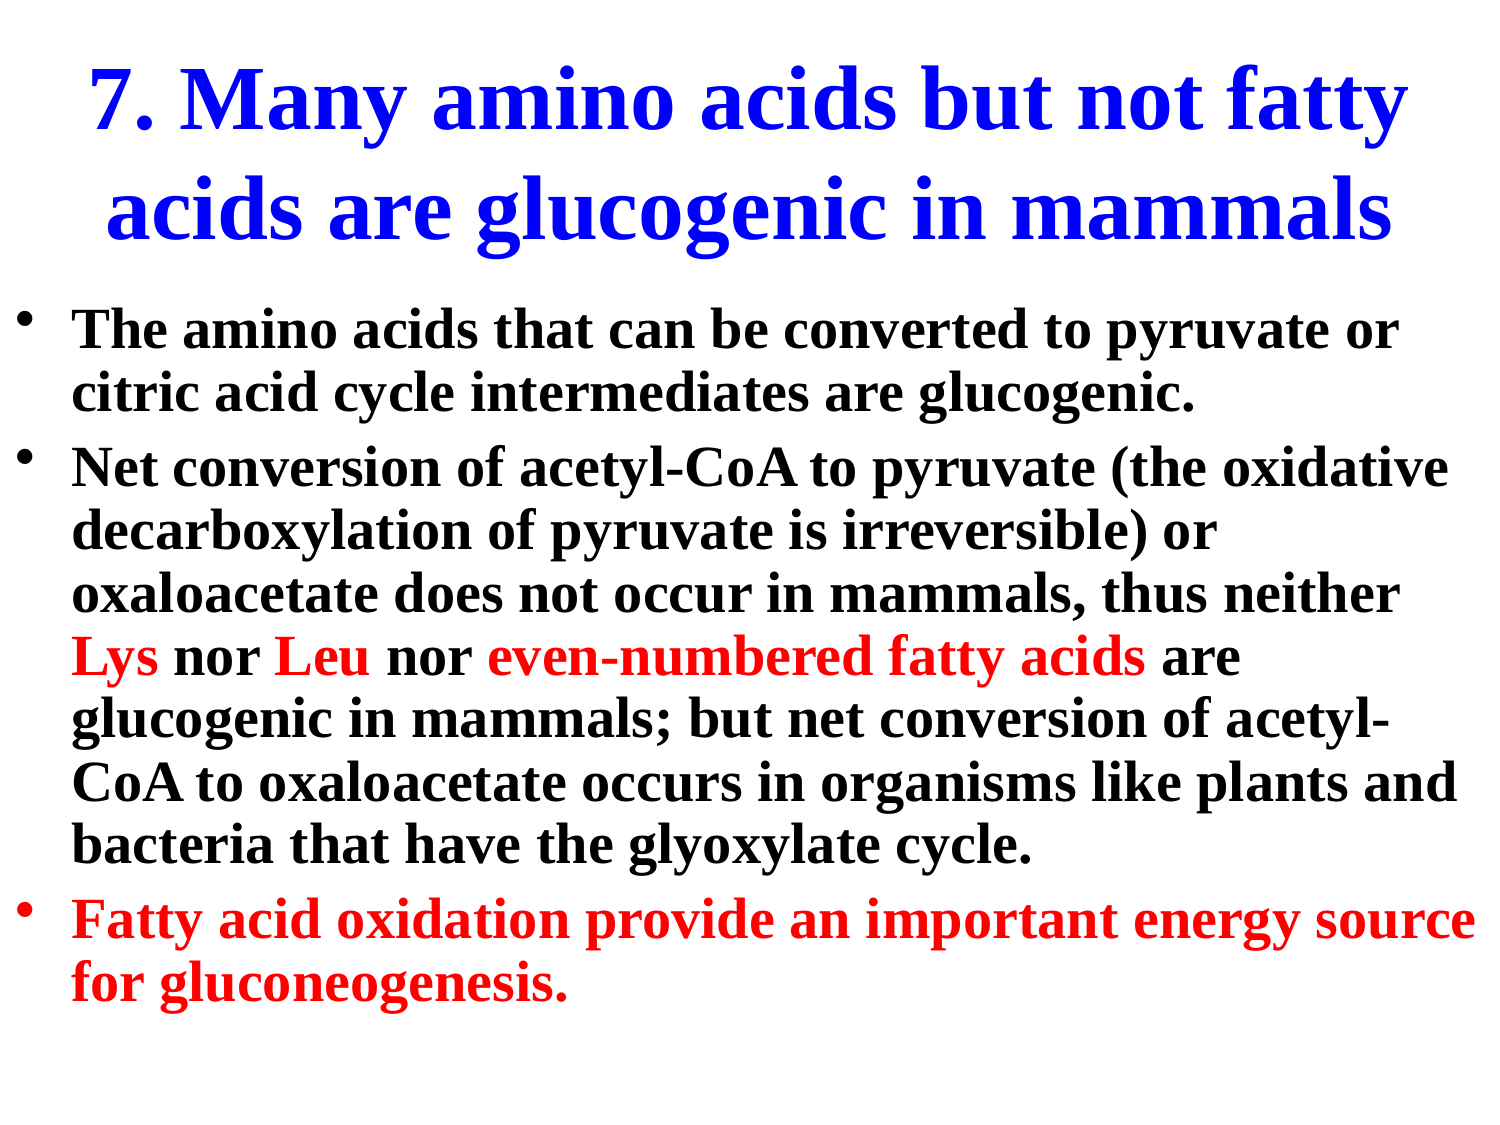

# 7. Many amino acids but not fatty acids are glucogenic in mammals
The amino acids that can be converted to pyruvate or citric acid cycle intermediates are glucogenic.
Net conversion of acetyl-CoA to pyruvate (the oxidative decarboxylation of pyruvate is irreversible) or oxaloacetate does not occur in mammals, thus neither Lys nor Leu nor even-numbered fatty acids are glucogenic in mammals; but net conversion of acetyl-CoA to oxaloacetate occurs in organisms like plants and bacteria that have the glyoxylate cycle.
Fatty acid oxidation provide an important energy source for gluconeogenesis.